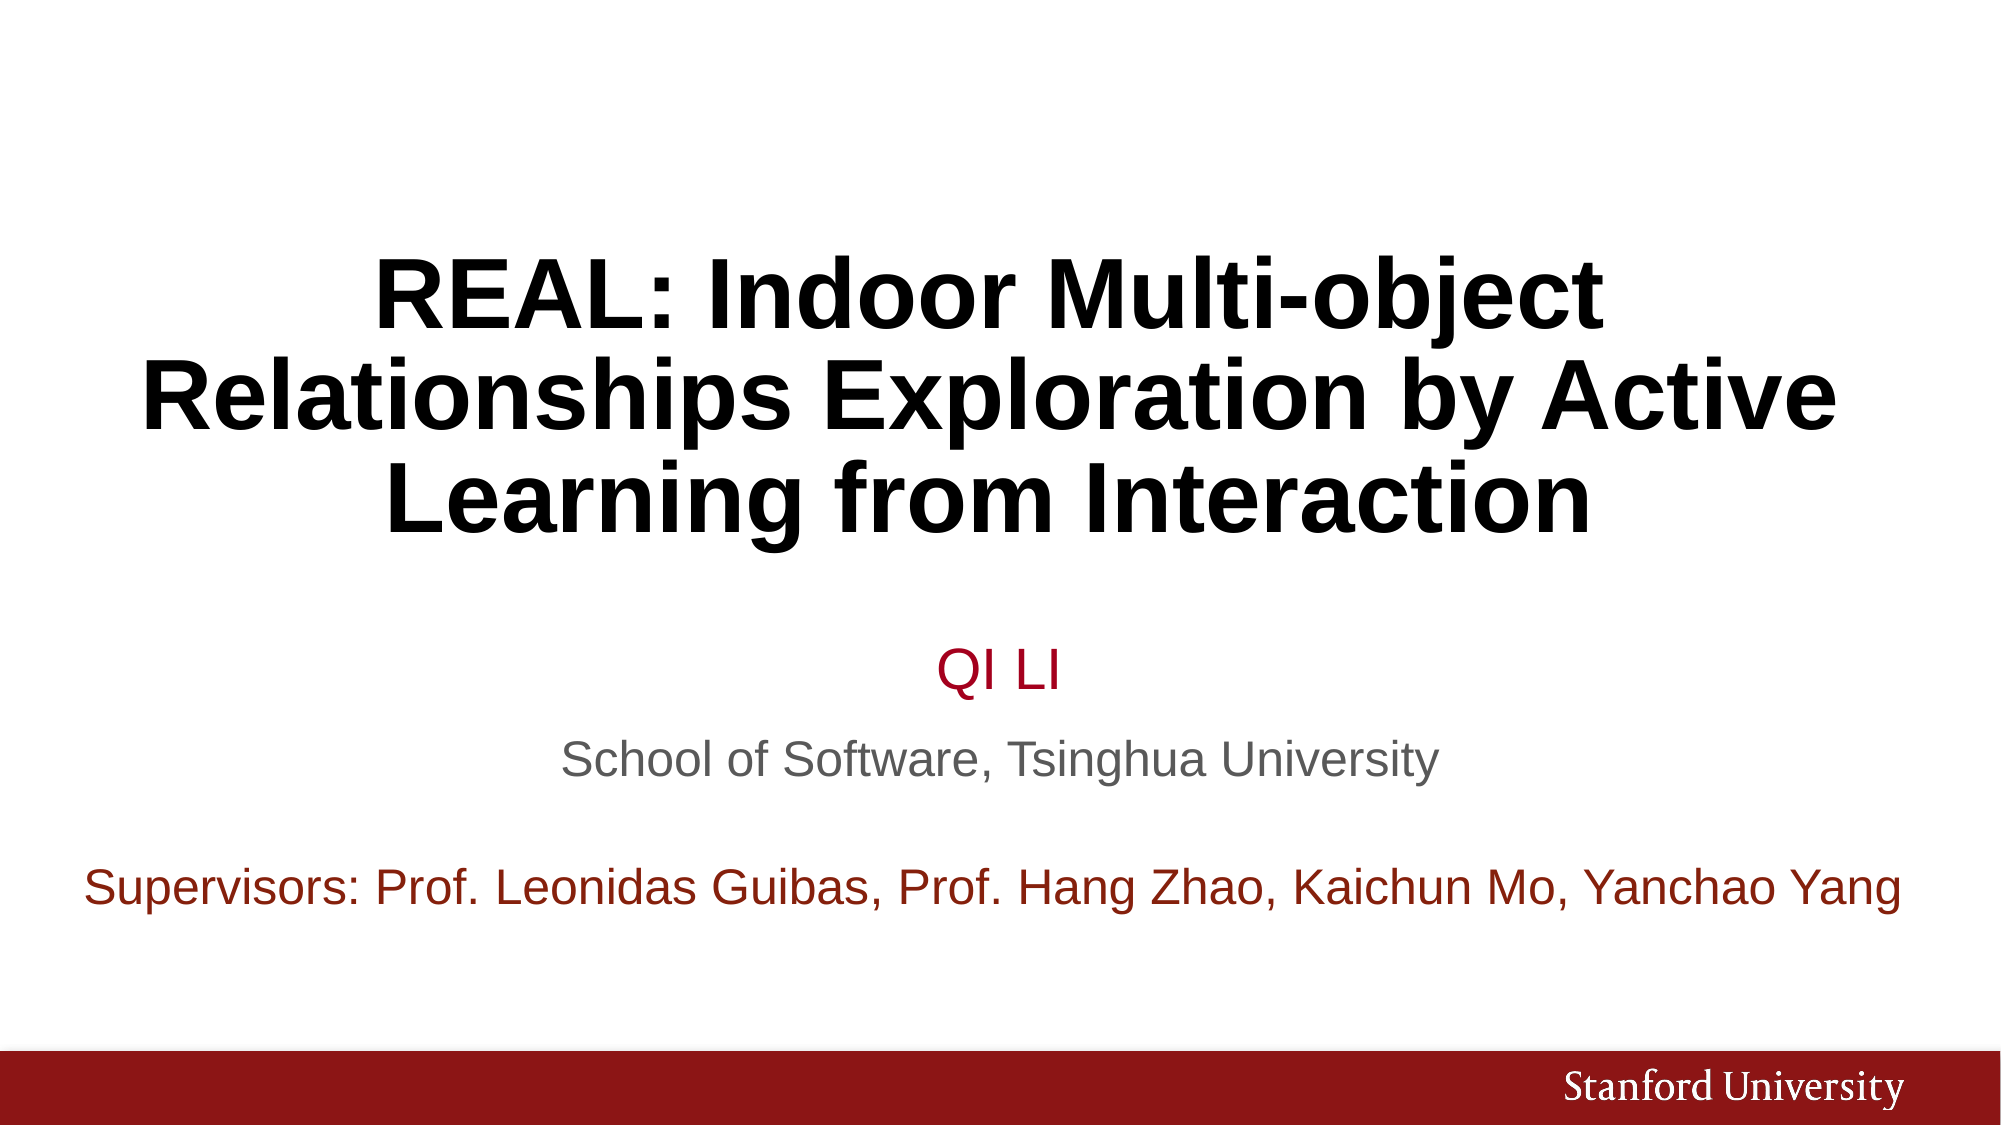

# REAL: Indoor Multi-object Relationships Exploration by Active Learning from Interaction
Qi Li
School of Software, Tsinghua University

Supervisors: Prof. Leonidas Guibas, Prof. Hang Zhao, Kaichun Mo, Yanchao Yang